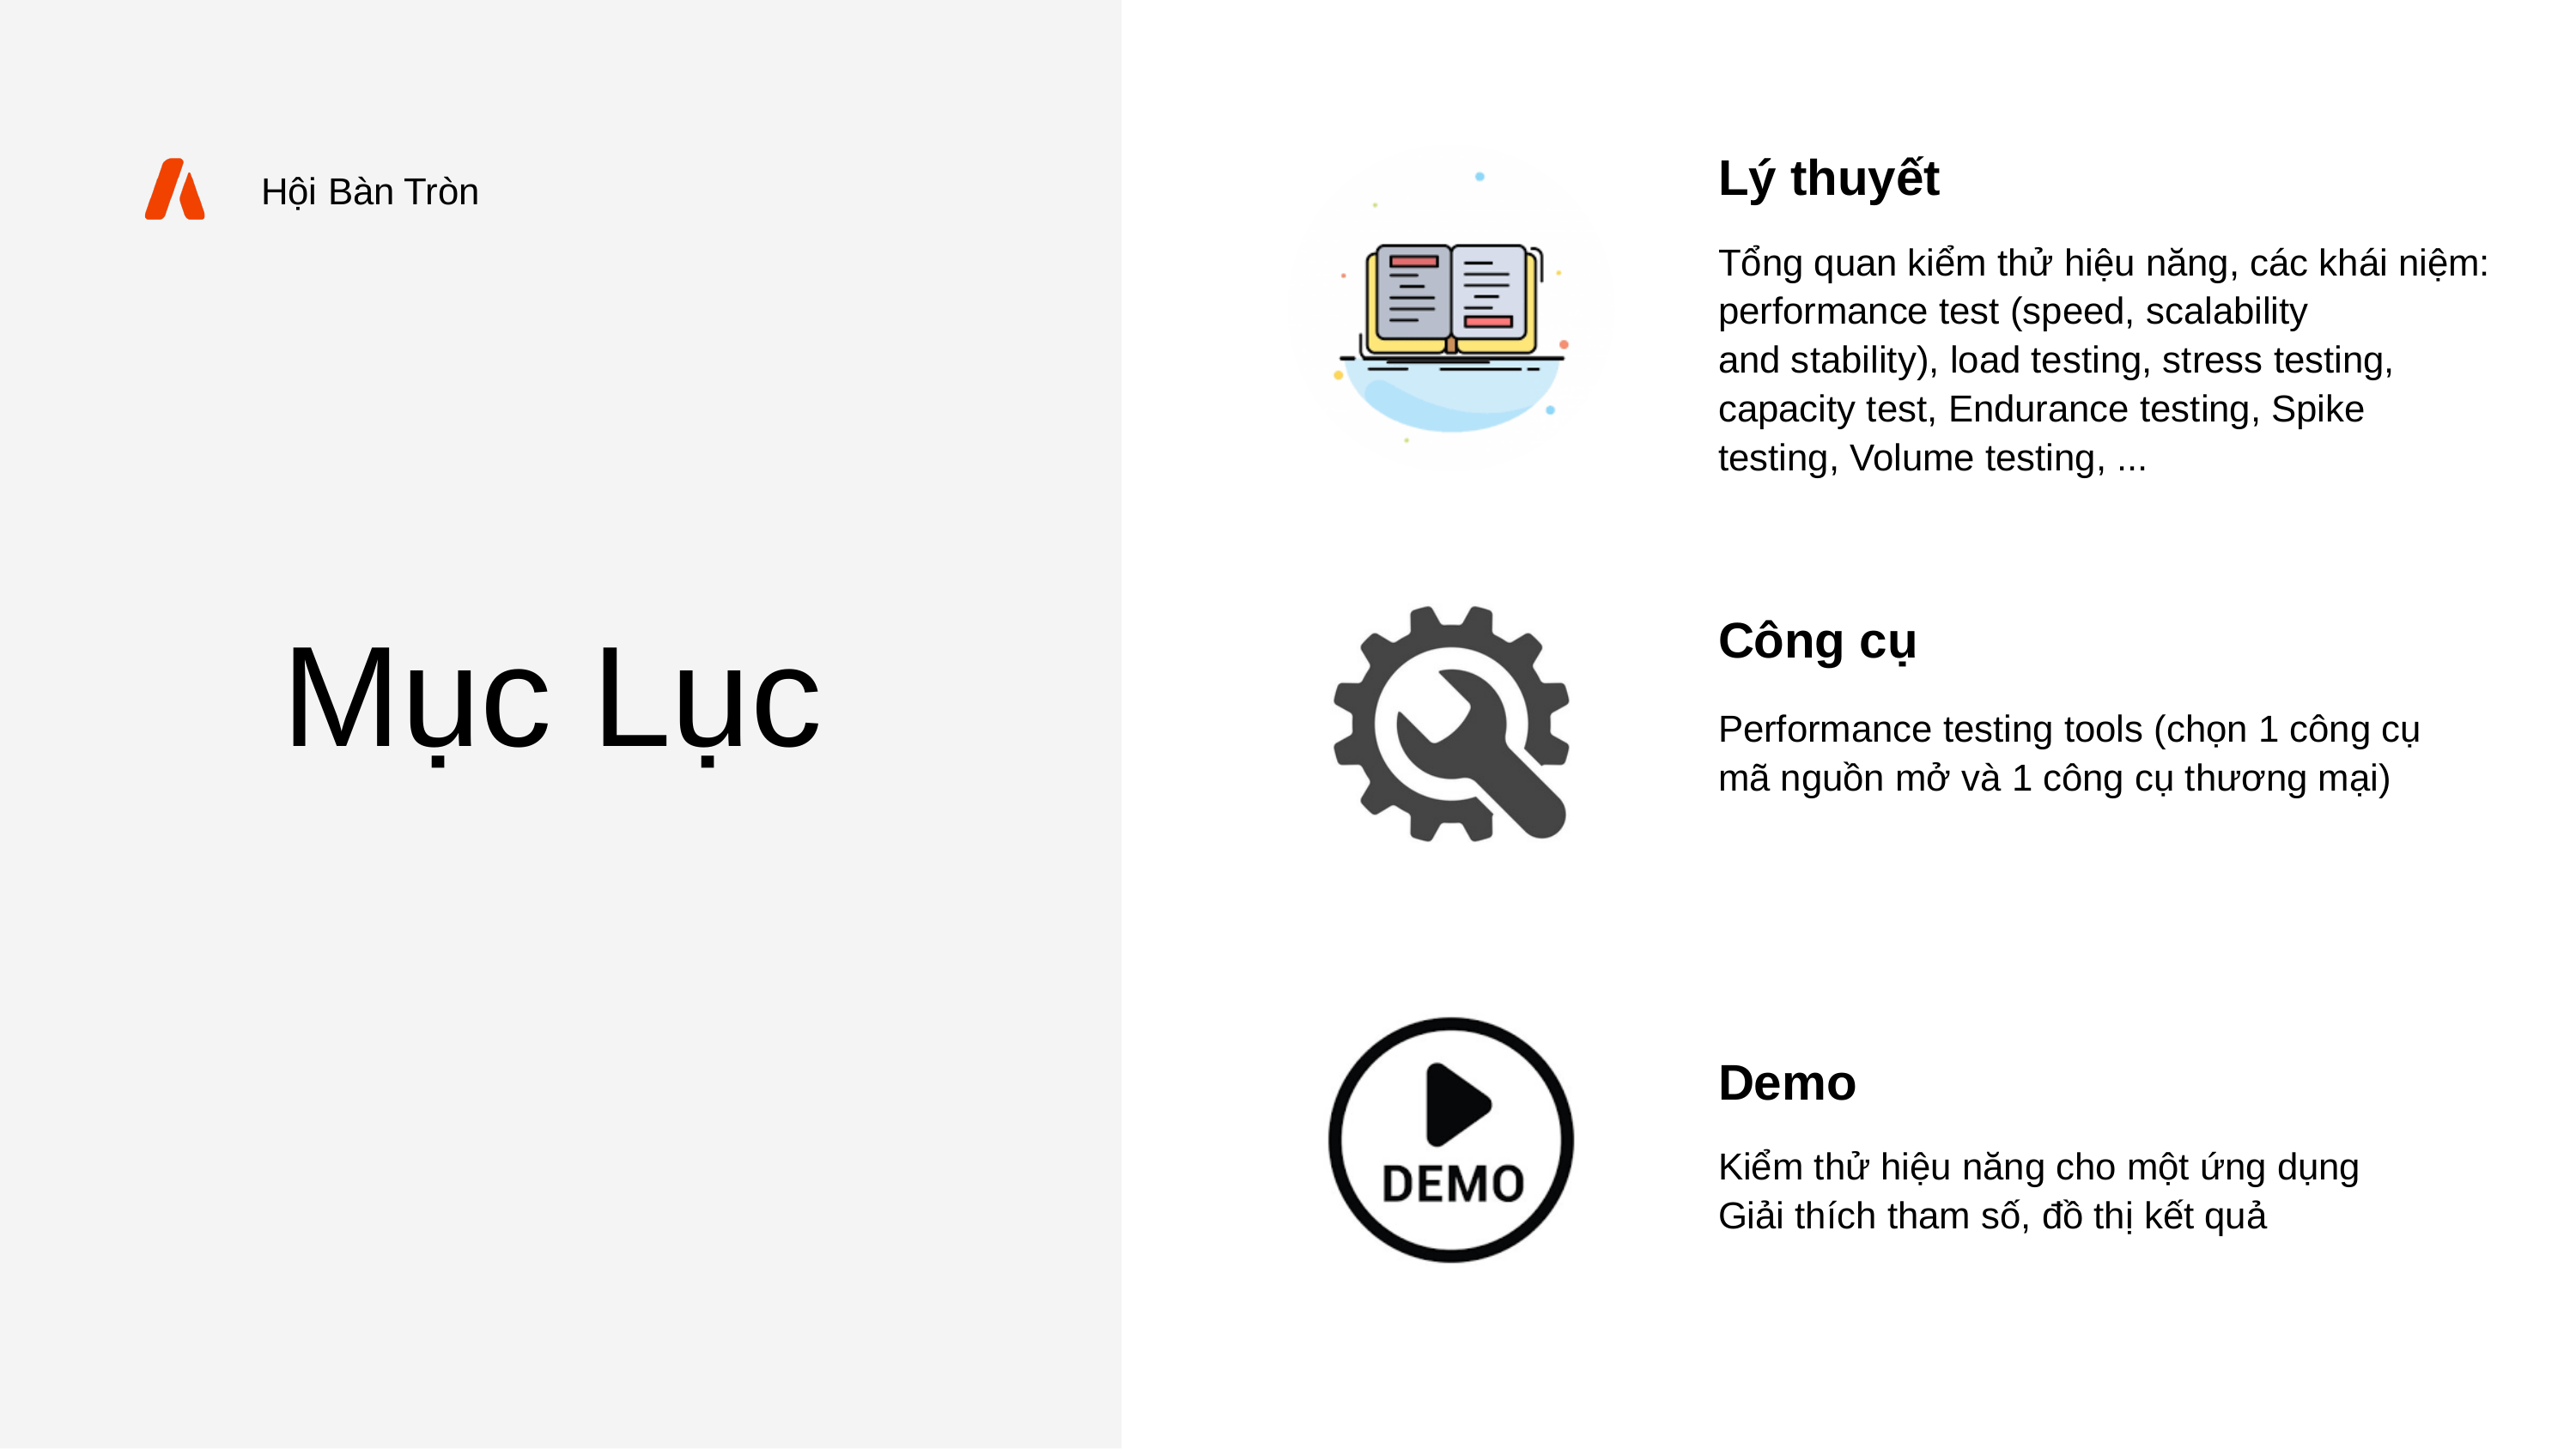

Lý thuyết
Tổng quan kiểm thử hiệu năng, các khái niệm: performance test (speed, scalability
and stability), load testing, stress testing, capacity test, Endurance testing, Spike
testing, Volume testing, ...

Hội Bàn Tròn

Mục Lục
Công cụ
Performance testing tools (chọn 1 công cụ mã nguồn mở và 1 công cụ thương mại)

Demo
Kiểm thử hiệu năng cho một ứng dụng
Giải thích tham số, đồ thị kết quả